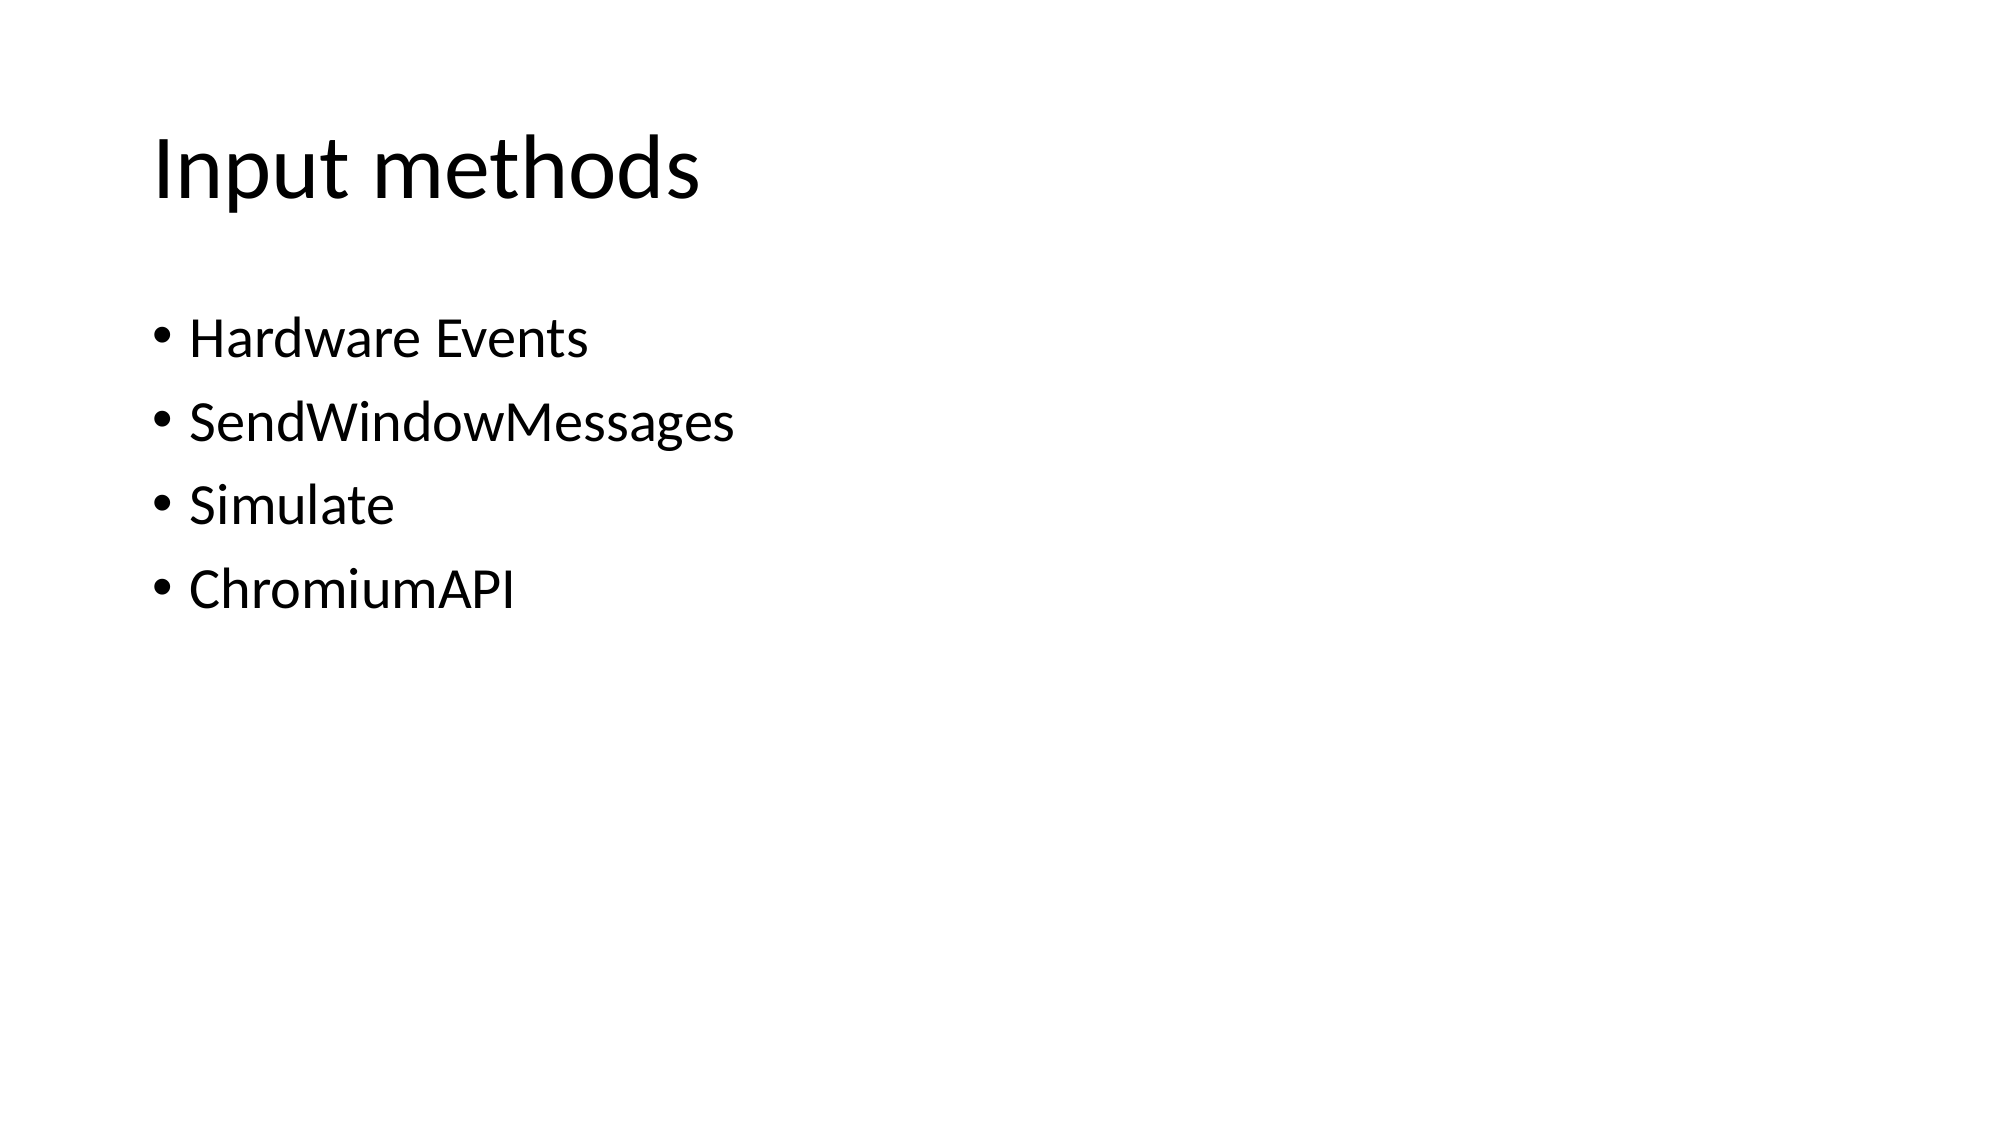

# Input methods
Hardware Events
SendWindowMessages
Simulate
ChromiumAPI